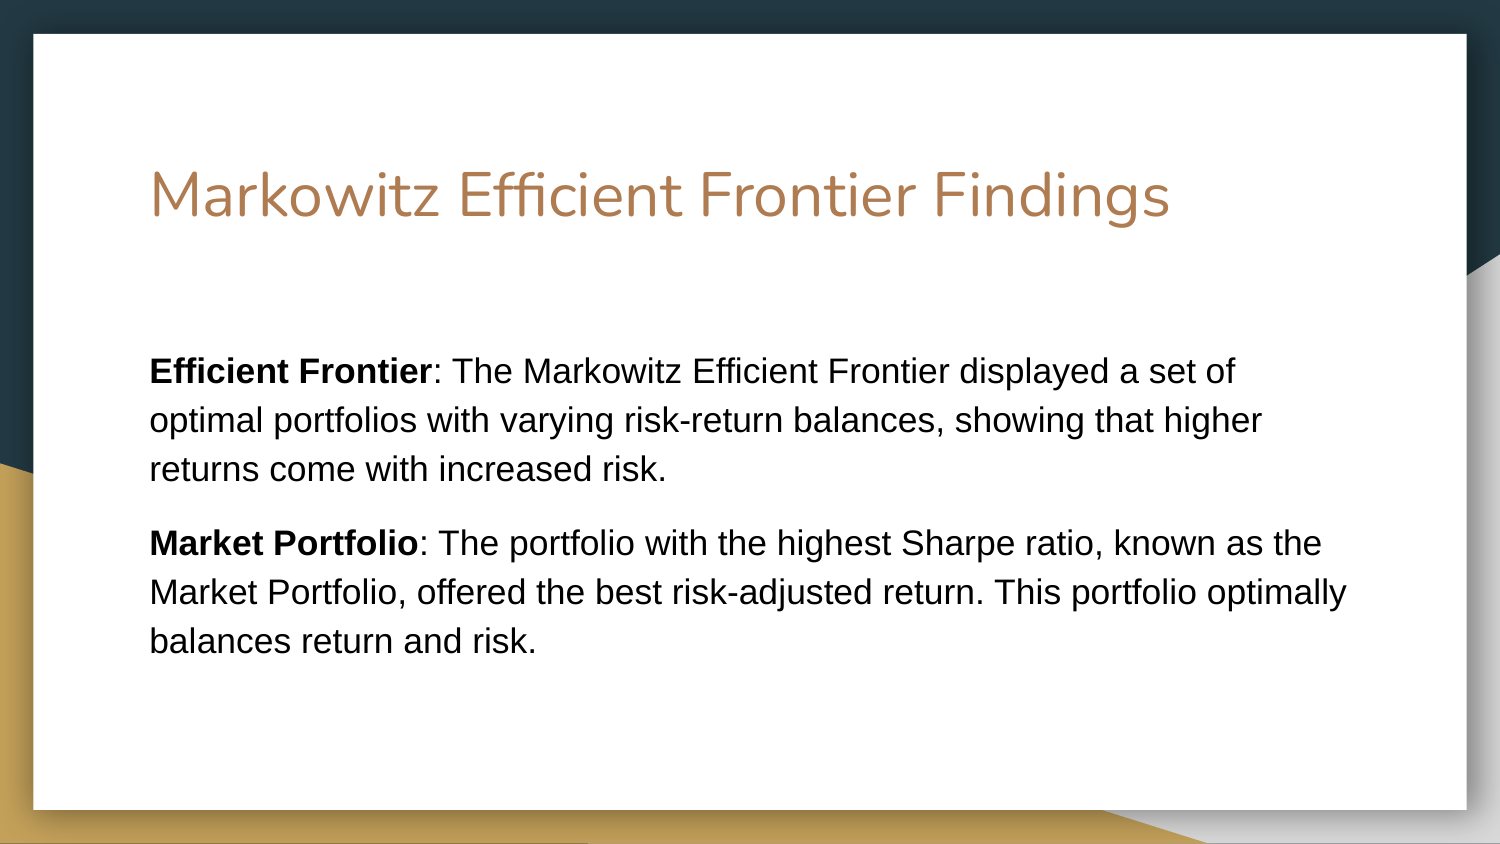

# Markowitz Efficient Frontier Findings
Efficient Frontier: The Markowitz Efficient Frontier displayed a set of optimal portfolios with varying risk-return balances, showing that higher returns come with increased risk.
Market Portfolio: The portfolio with the highest Sharpe ratio, known as the Market Portfolio, offered the best risk-adjusted return. This portfolio optimally balances return and risk.